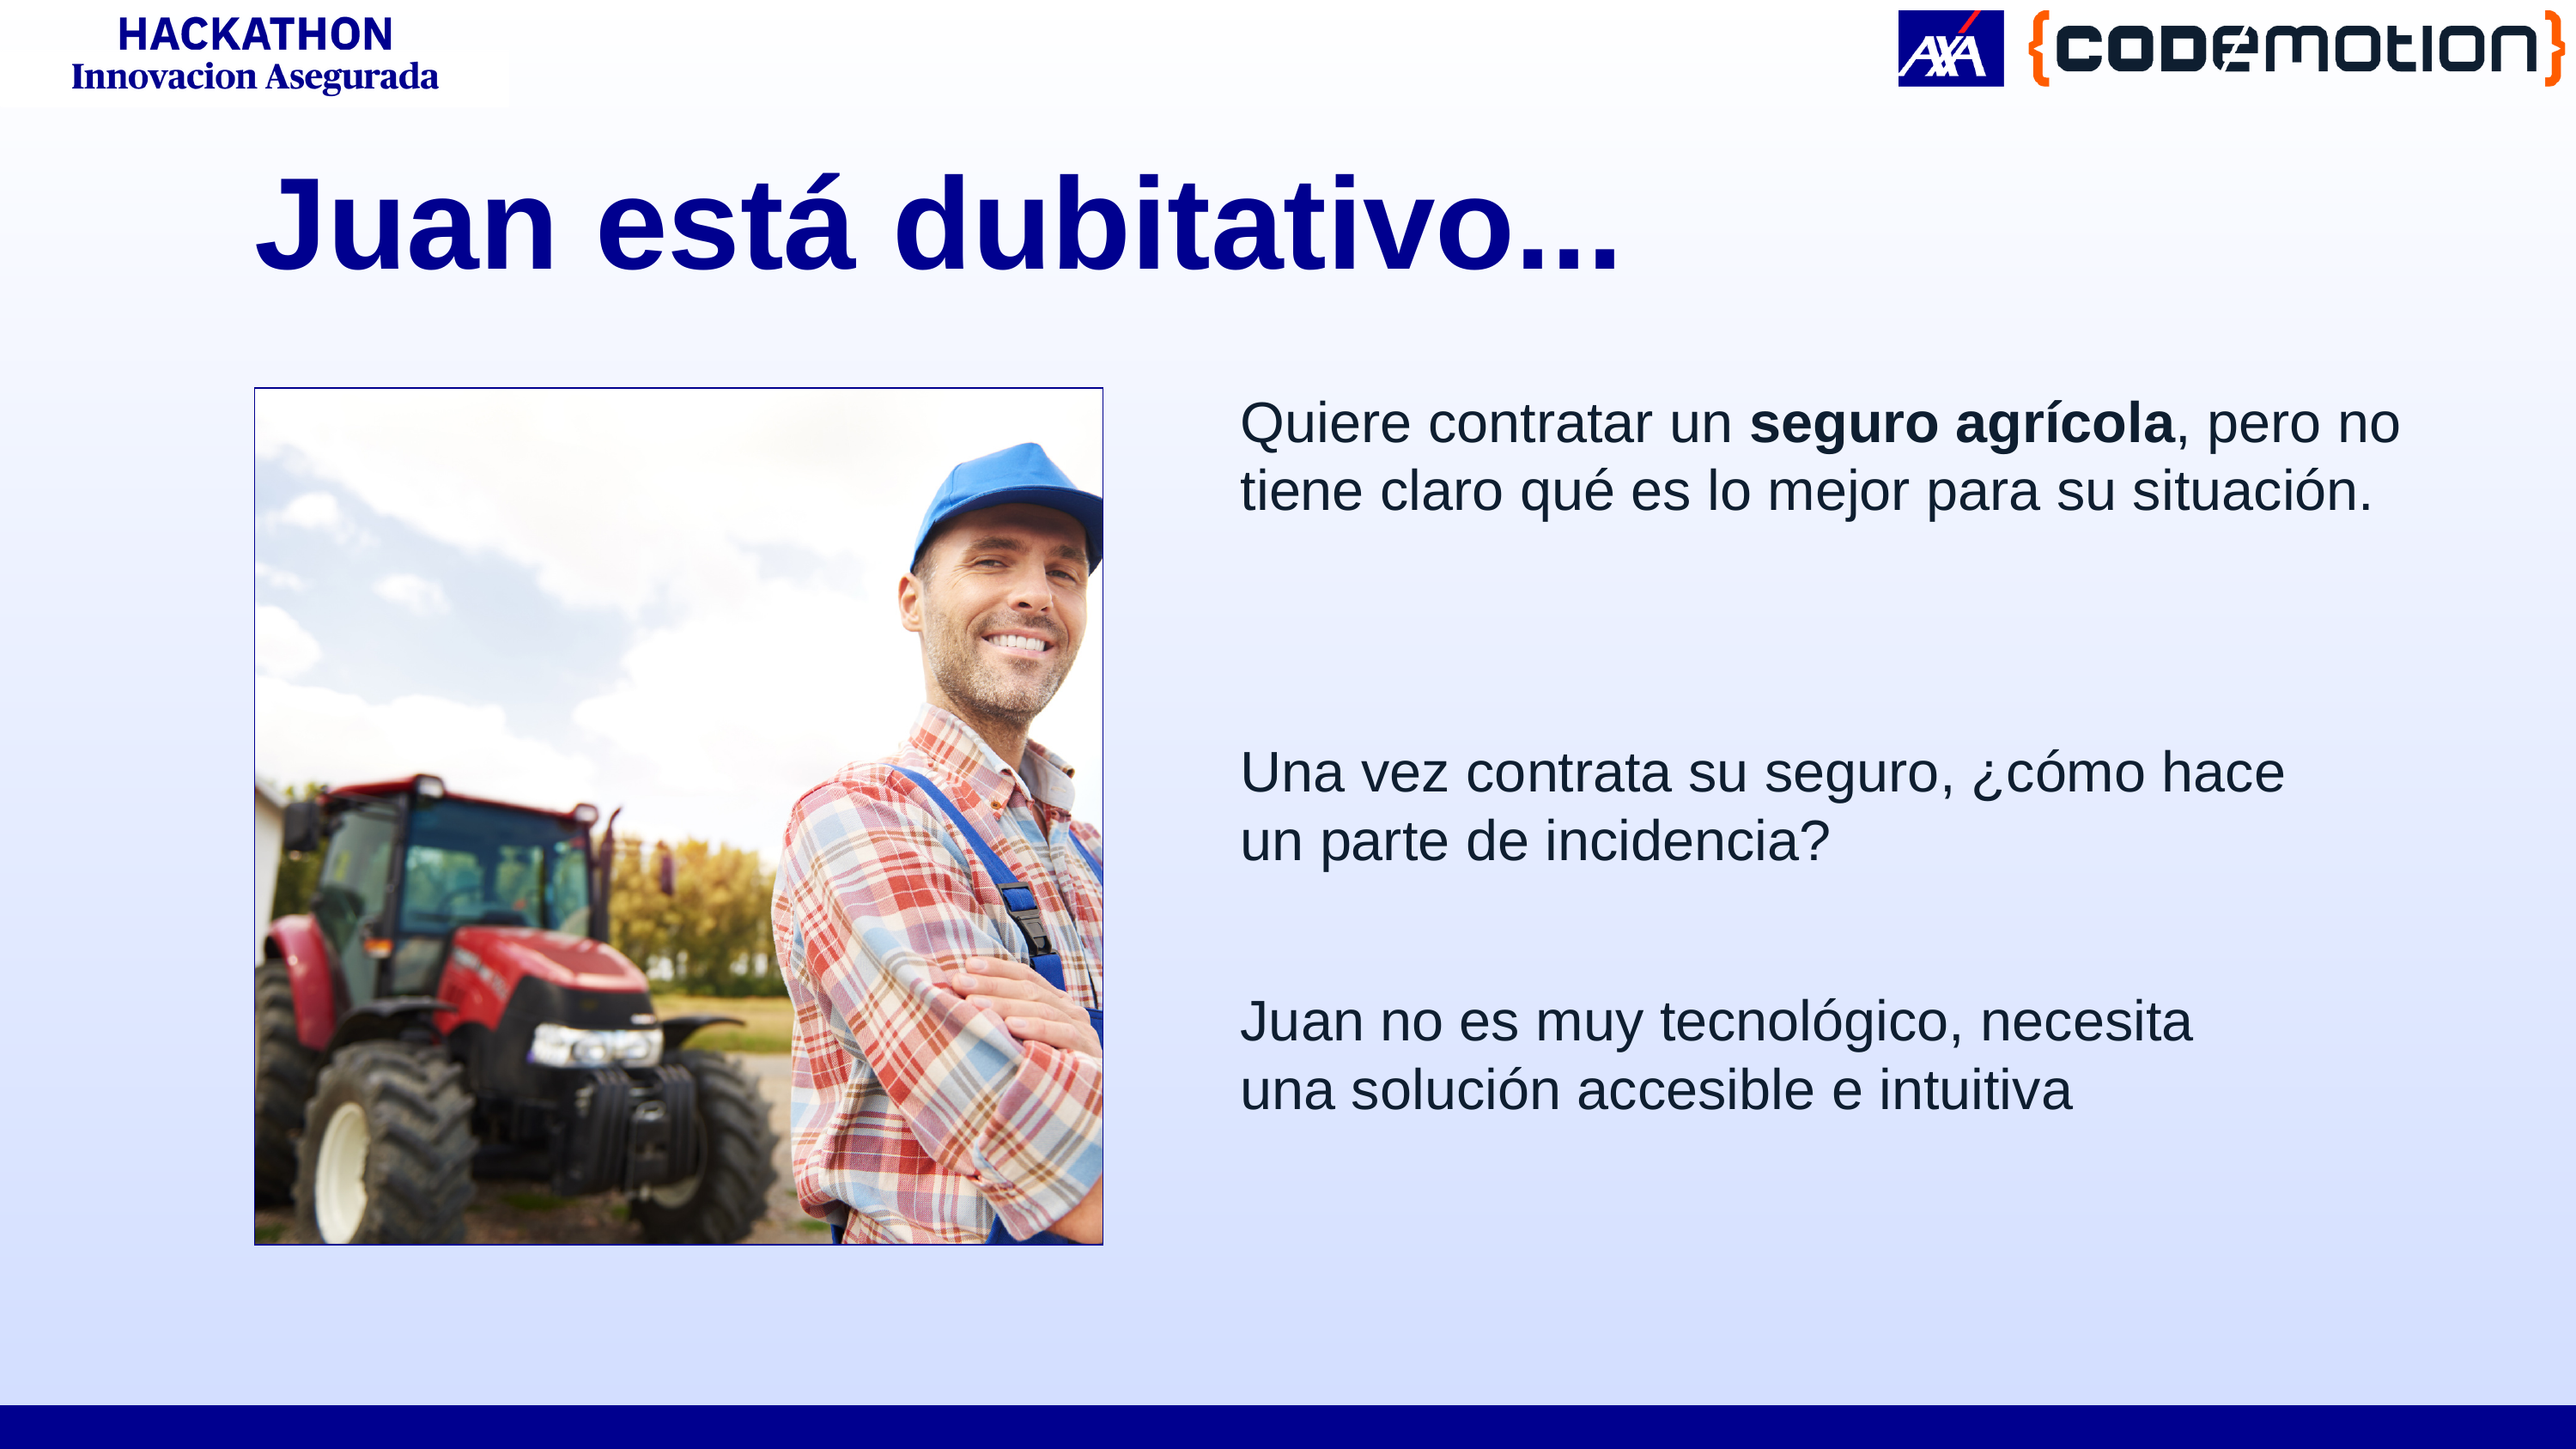

Juan está dubitativo...

Quiere contratar un seguro agrícola, pero no tiene claro qué es lo mejor para su situación.

Una vez contrata su seguro, ¿cómo hace un parte de incidencia?

Juan no es muy tecnológico, necesita una solución accesible e intuitiva